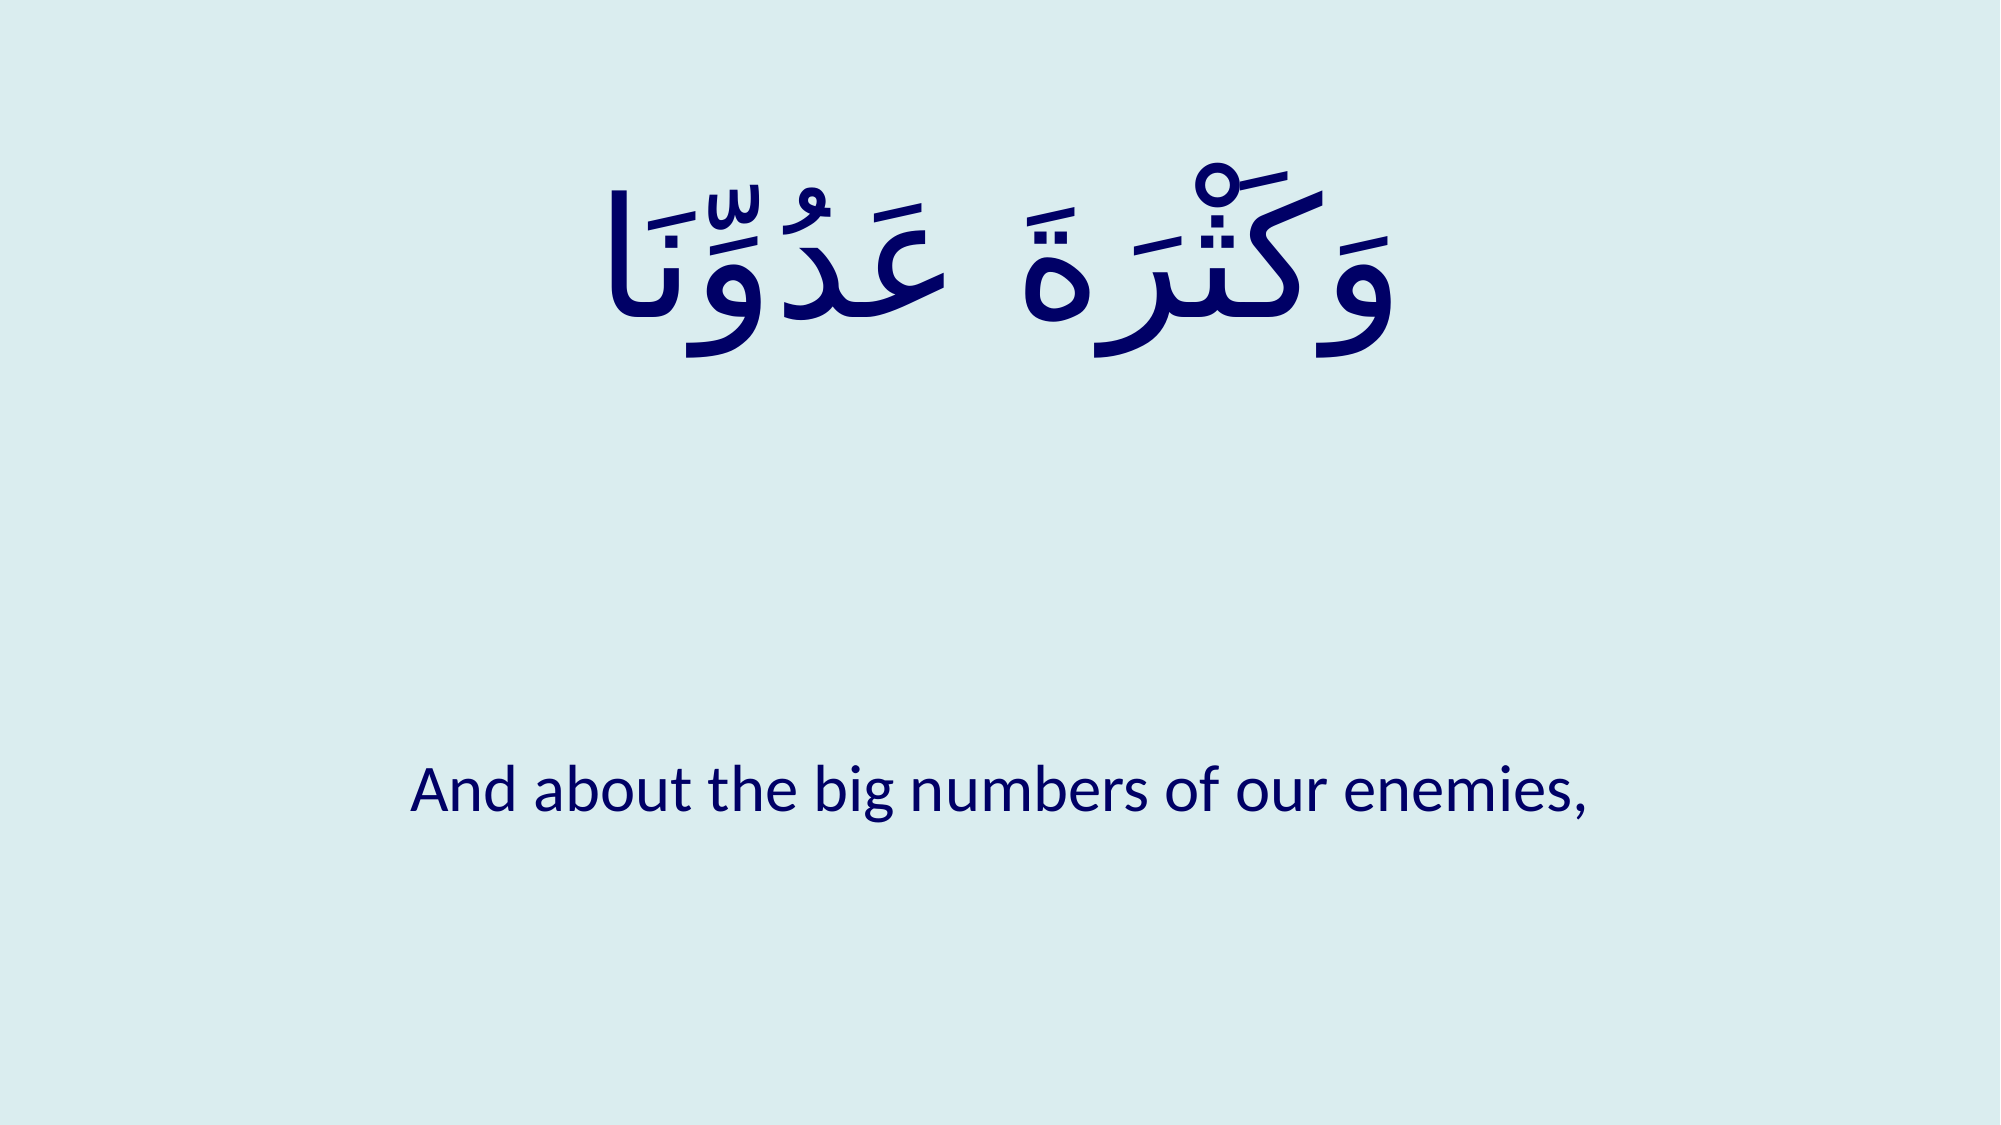

# وَكَثْرَةَ عَدُوِّنَا
And about the big numbers of our enemies,